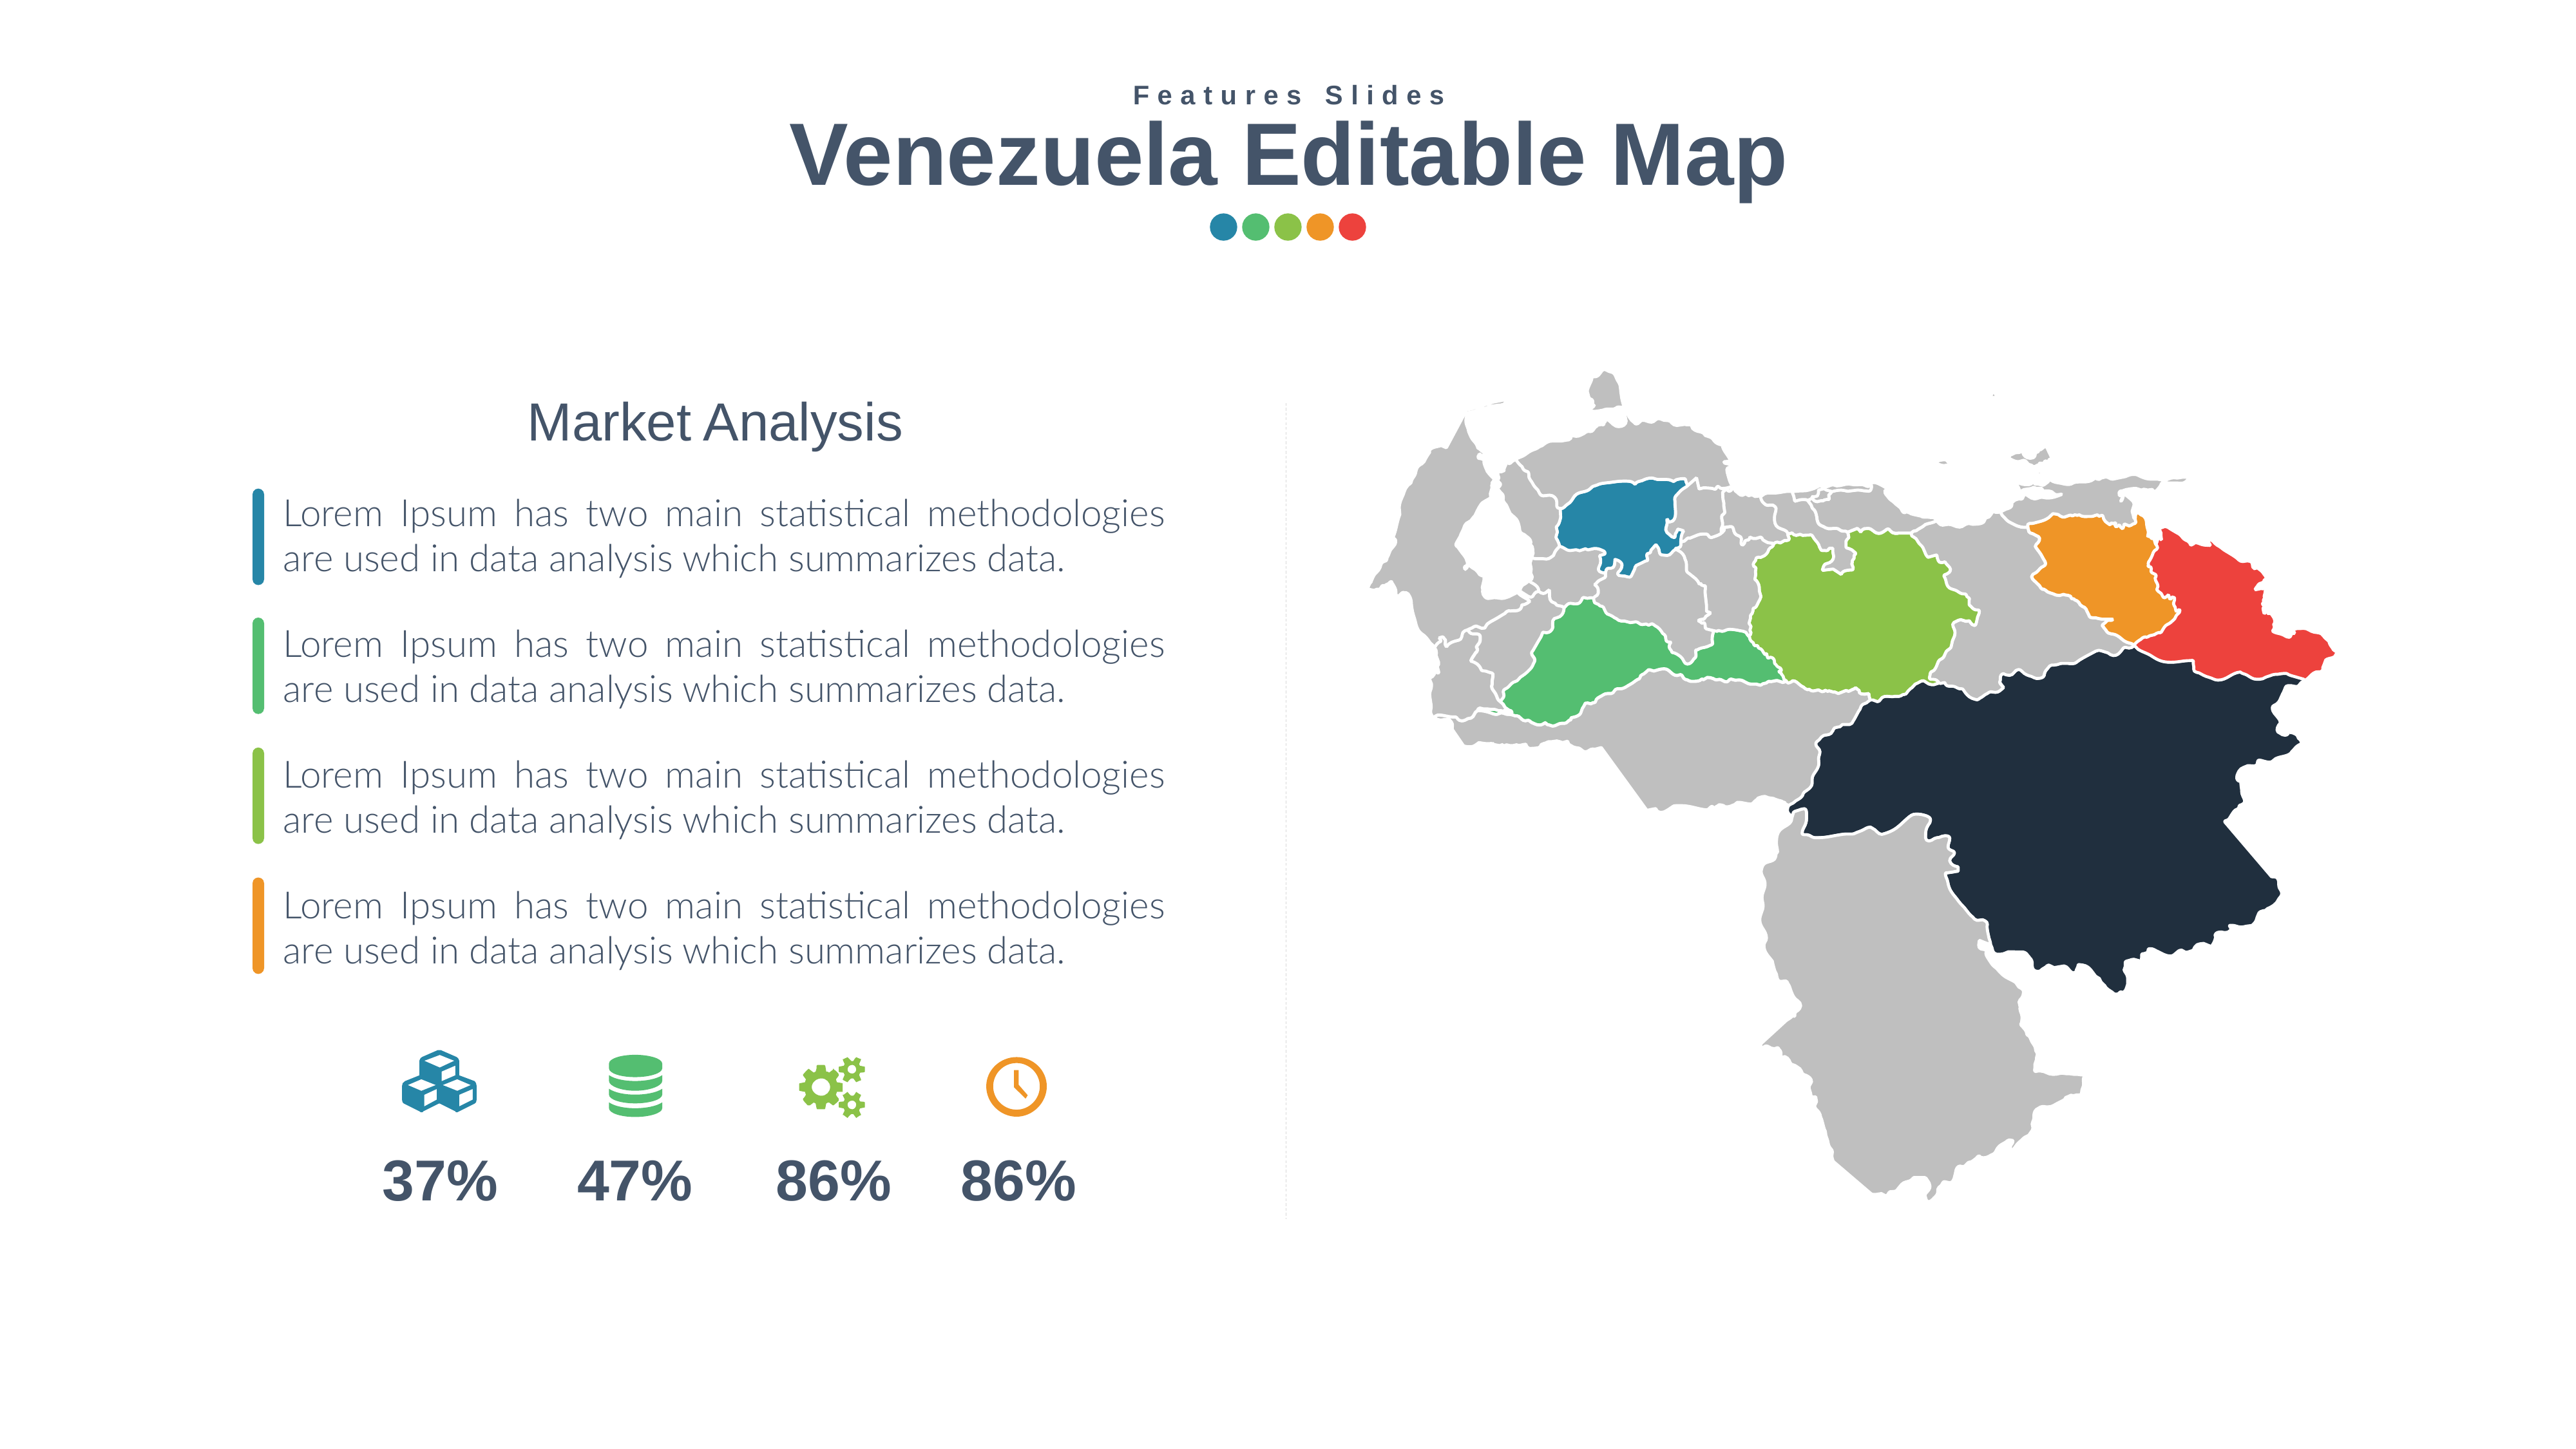

Features Slides
Venezuela Editable Map

Market Analysis
Lorem Ipsum has two main statistical methodologies are used in data analysis which summarizes data.

Lorem Ipsum has two main statistical methodologies are used in data analysis which summarizes data.

Lorem Ipsum has two main statistical methodologies are used in data analysis which summarizes data.

Lorem Ipsum has two main statistical methodologies are used in data analysis which summarizes data.

37%
47%
86%
86%